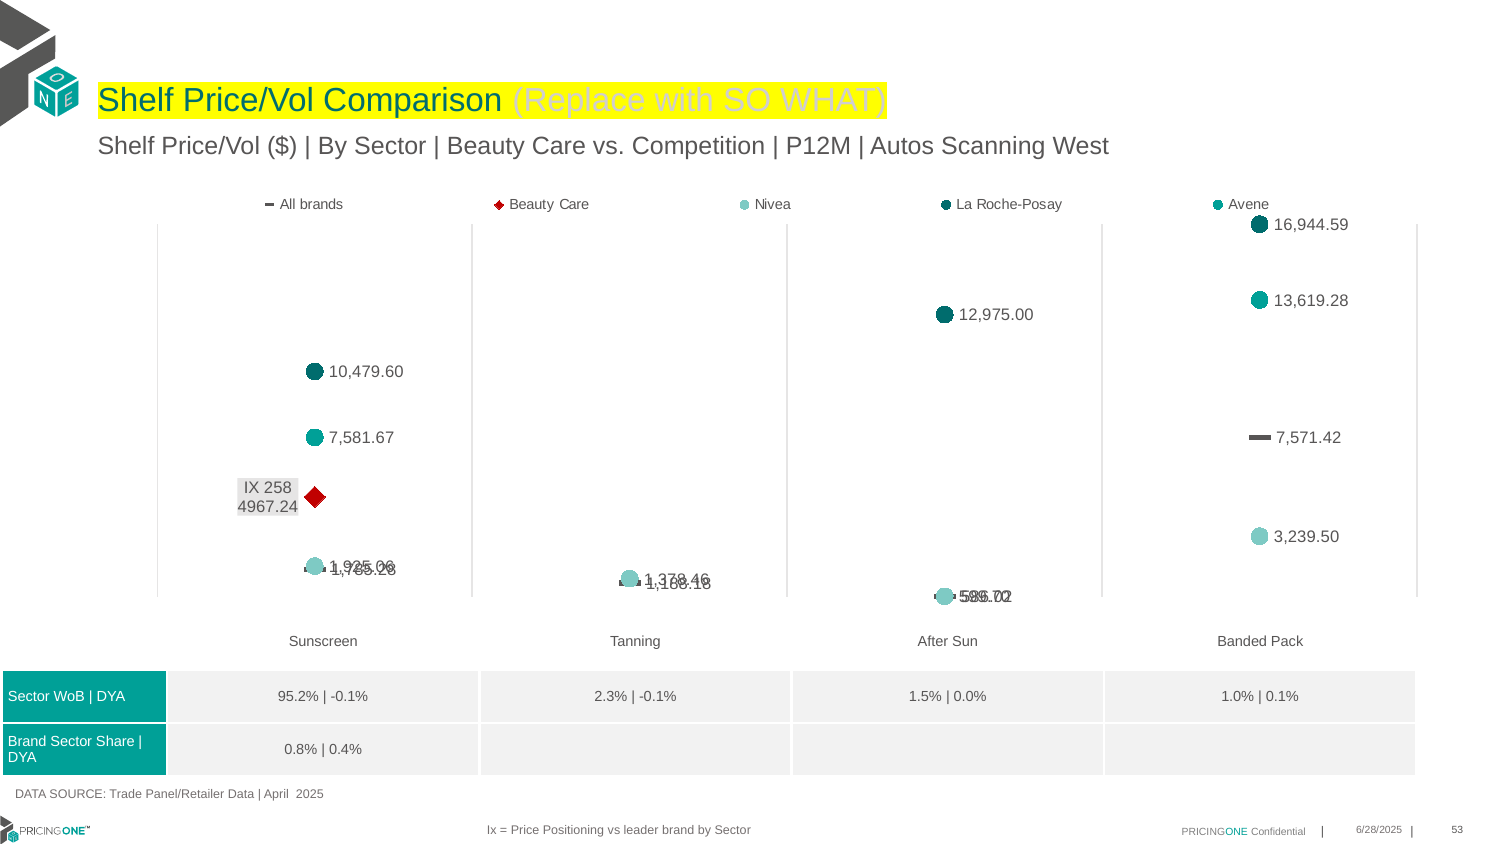

# Shelf Price/Vol Comparison (Replace with SO WHAT)
Shelf Price/Vol ($) | By Sector | Beauty Care vs. Competition | P12M | Autos Scanning West

### Chart

| Category | All brands | Beauty Care | Nivea | La Roche-Posay | Avene |
|---|---|---|---|---|---|
| IX 258 | 1785.28 | 4967.24 | 1925.06 | 10479.6 | 7581.67 |
| None | 1188.18 | None | 1378.46 | None | None |
| None | 586.02 | None | 599.7 | 12975.0 | None |
| None | 7571.42 | None | 3239.5 | 16944.59 | 13619.28 |
|  | Sunscreen | Tanning | After Sun | Banded Pack |
| --- | --- | --- | --- | --- |
| Sector WoB | DYA | 95.2% | -0.1% | 2.3% | -0.1% | 1.5% | 0.0% | 1.0% | 0.1% |
| Brand Sector Share | DYA | 0.8% | 0.4% |  |  |  |
DATA SOURCE: Trade Panel/Retailer Data | April  2025
Ix = Price Positioning vs leader brand by Sector
6/28/2025
53